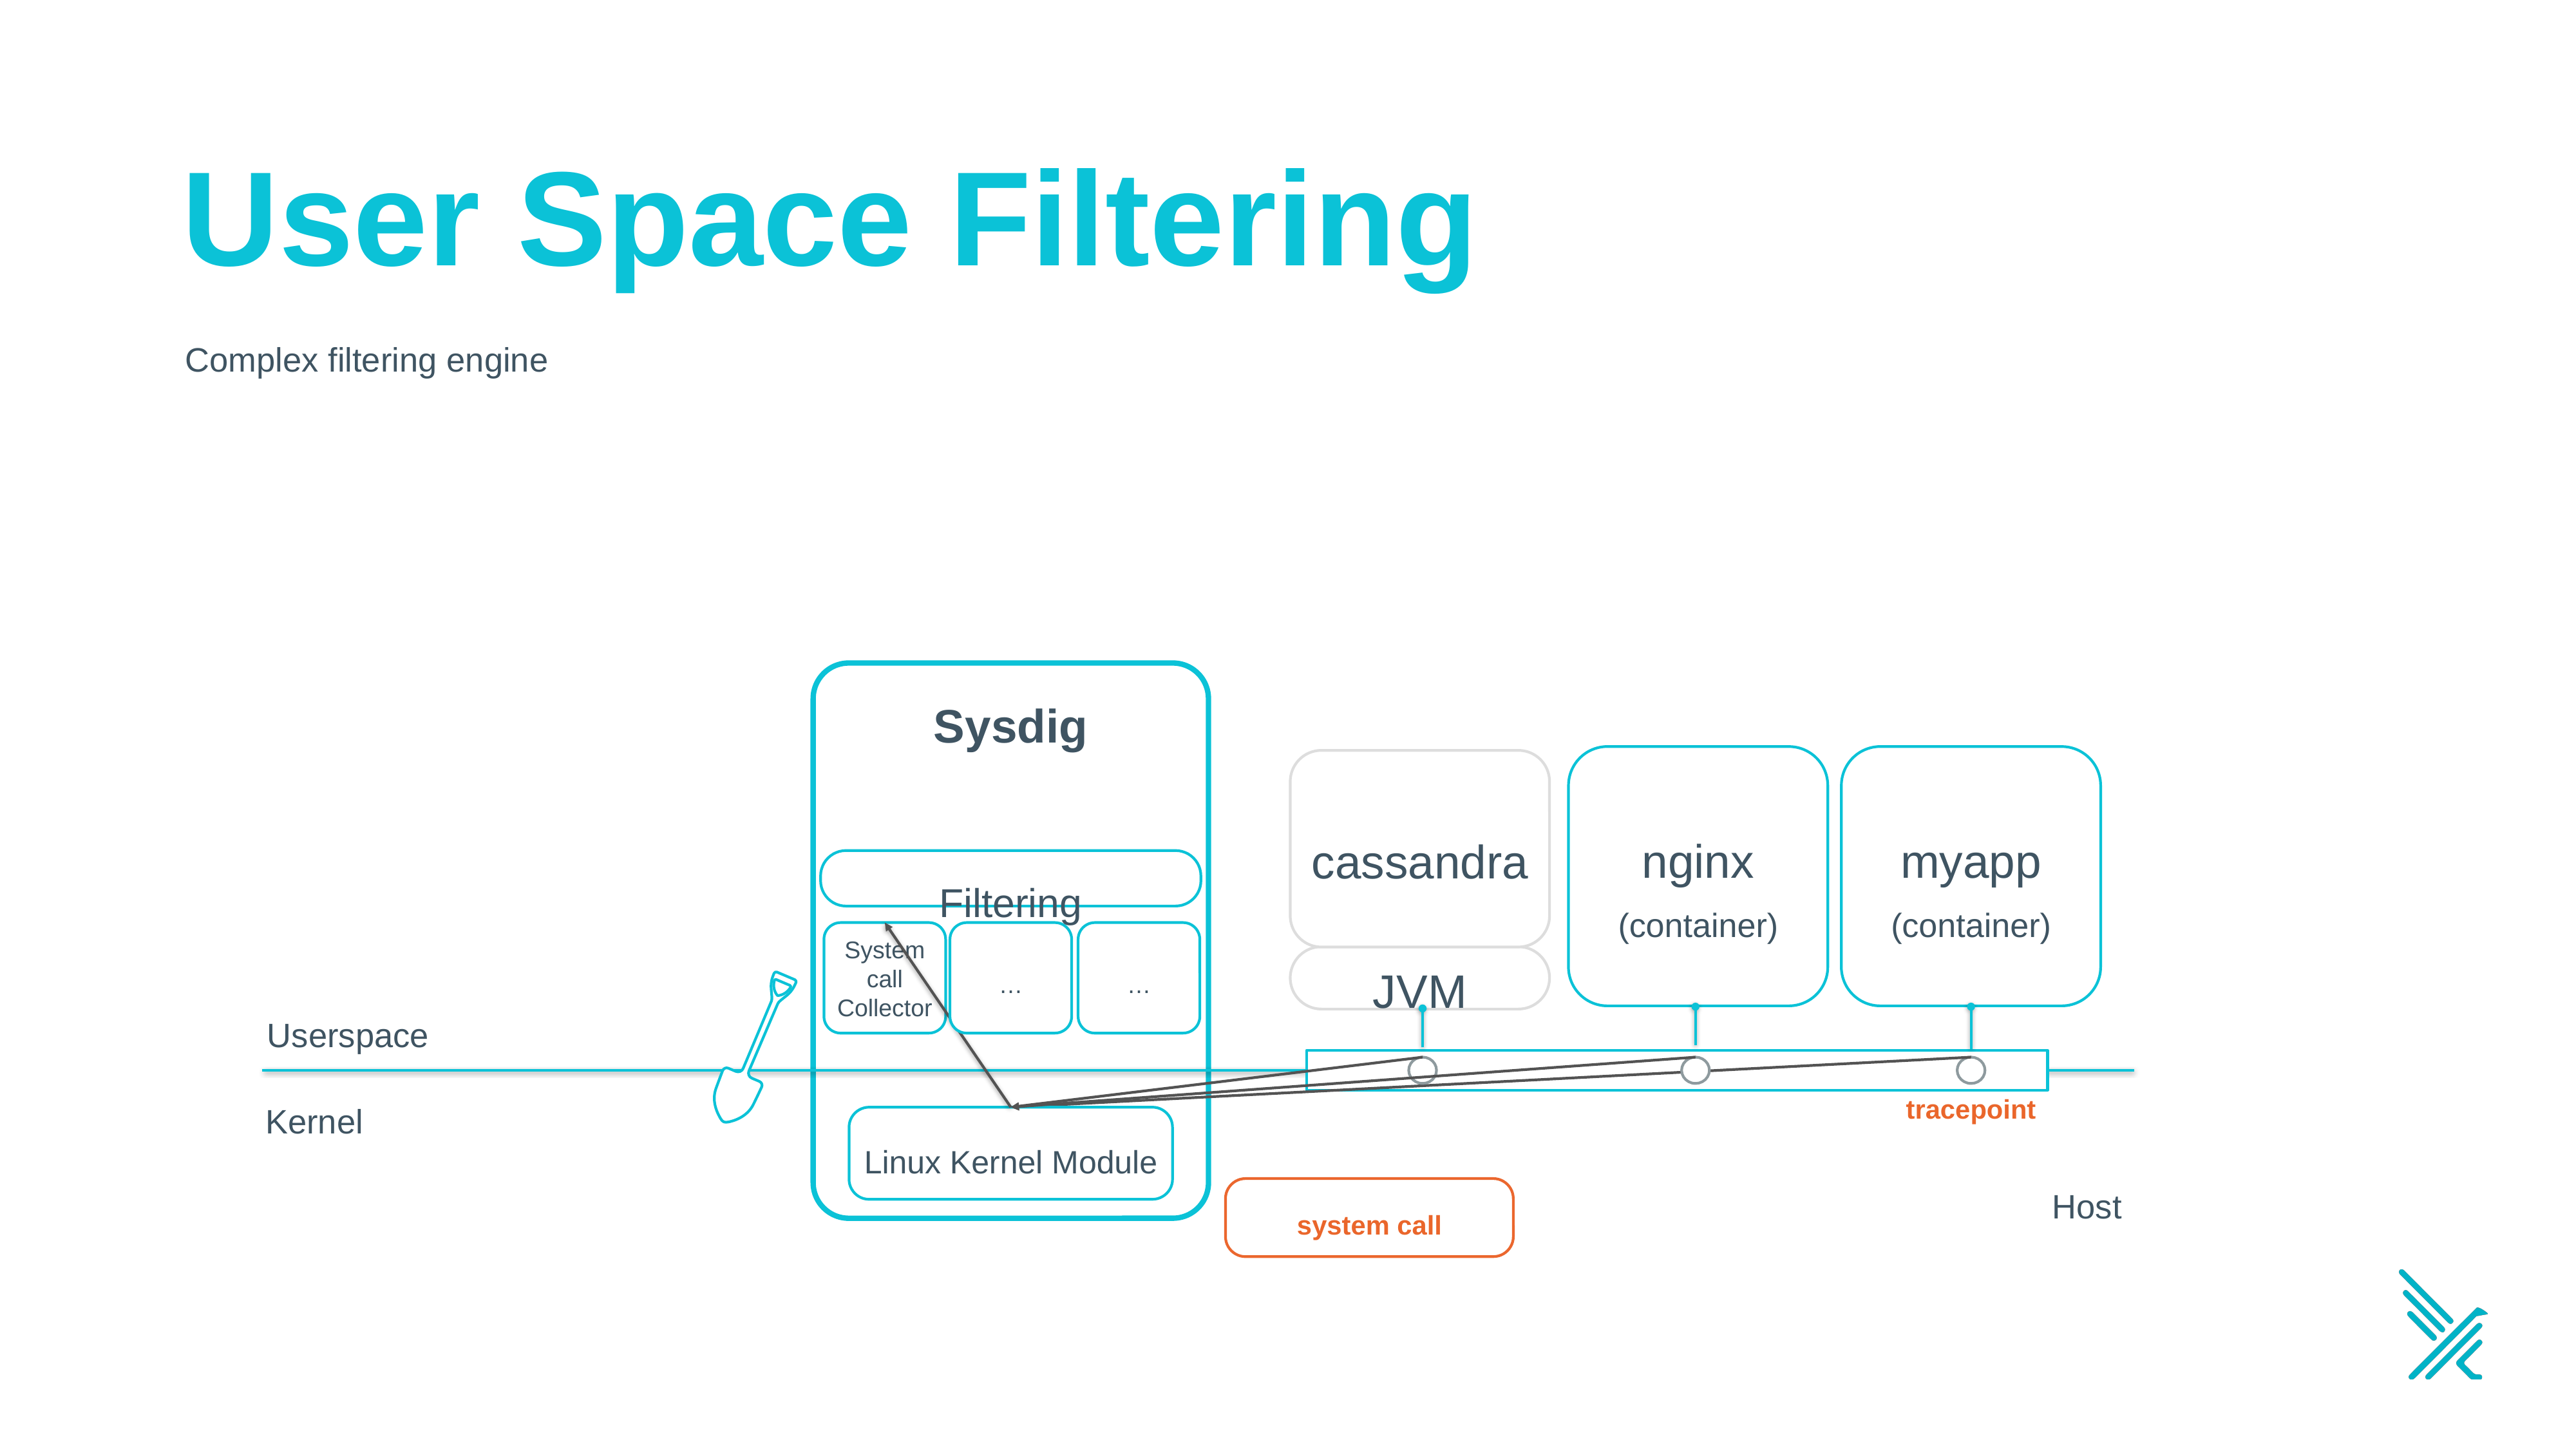

# User Space Filtering
Complex filtering engine
Sysdig
nginx
(container)
myapp
(container)
cassandra
Filtering
System
call
Collector
…
…
JVM

Userspace

tracepoint

Kernel
Linux Kernel Module
Host
system call